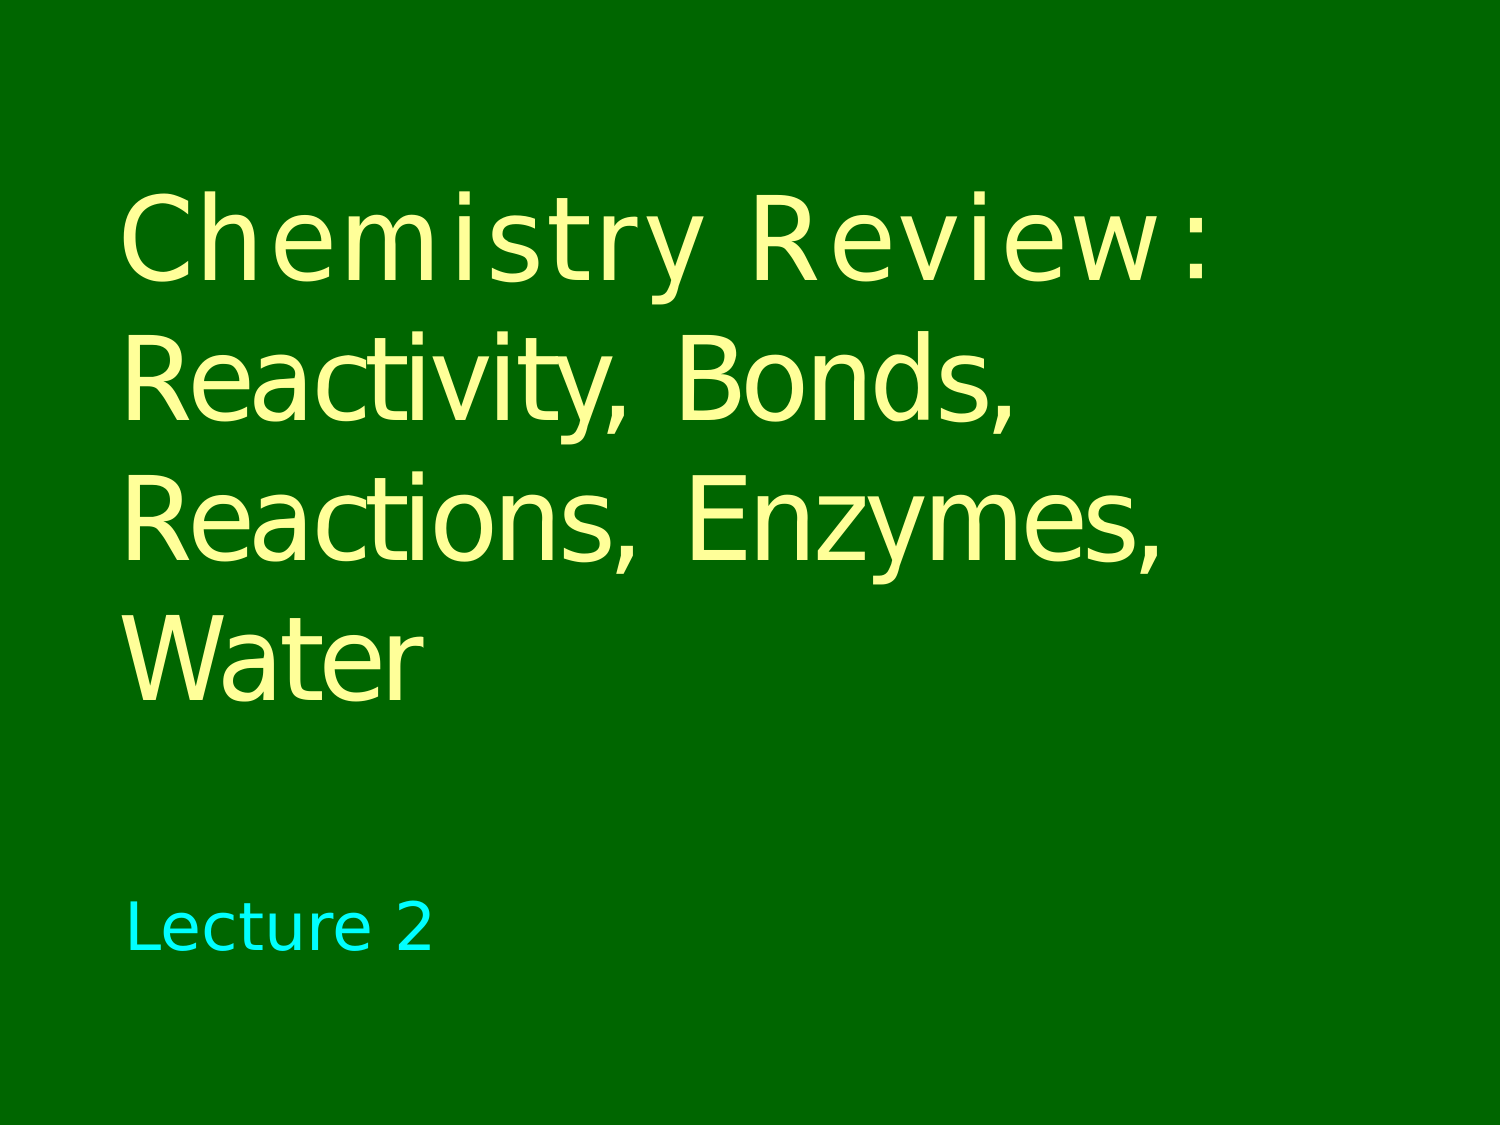

# Chemistry Review: Reactivity, Bonds, Reactions, Enzymes, Water
Lecture 2